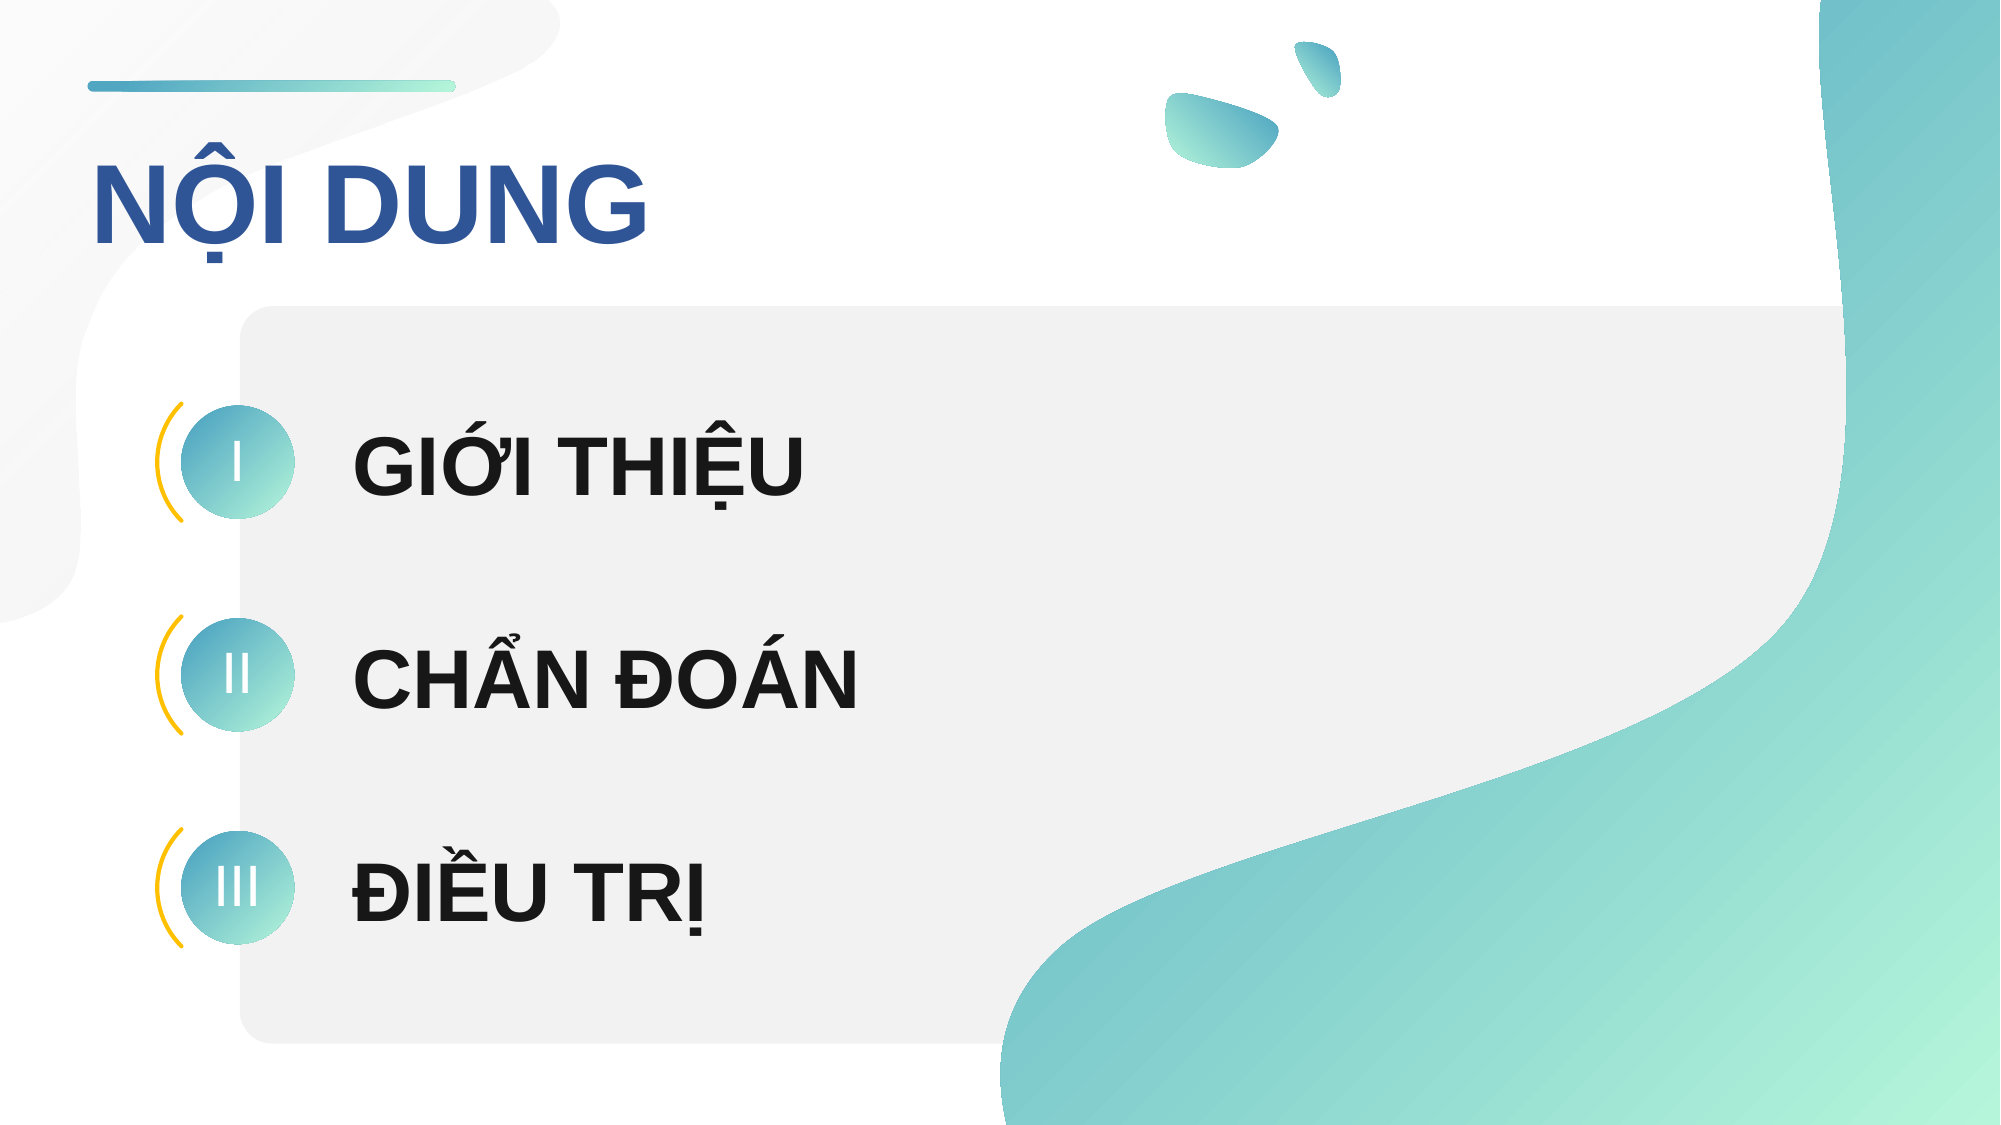

NỘI DUNG

I
GIỚI THIỆU

II
CHẨN ĐOÁN

III
ĐIỀU TRỊ